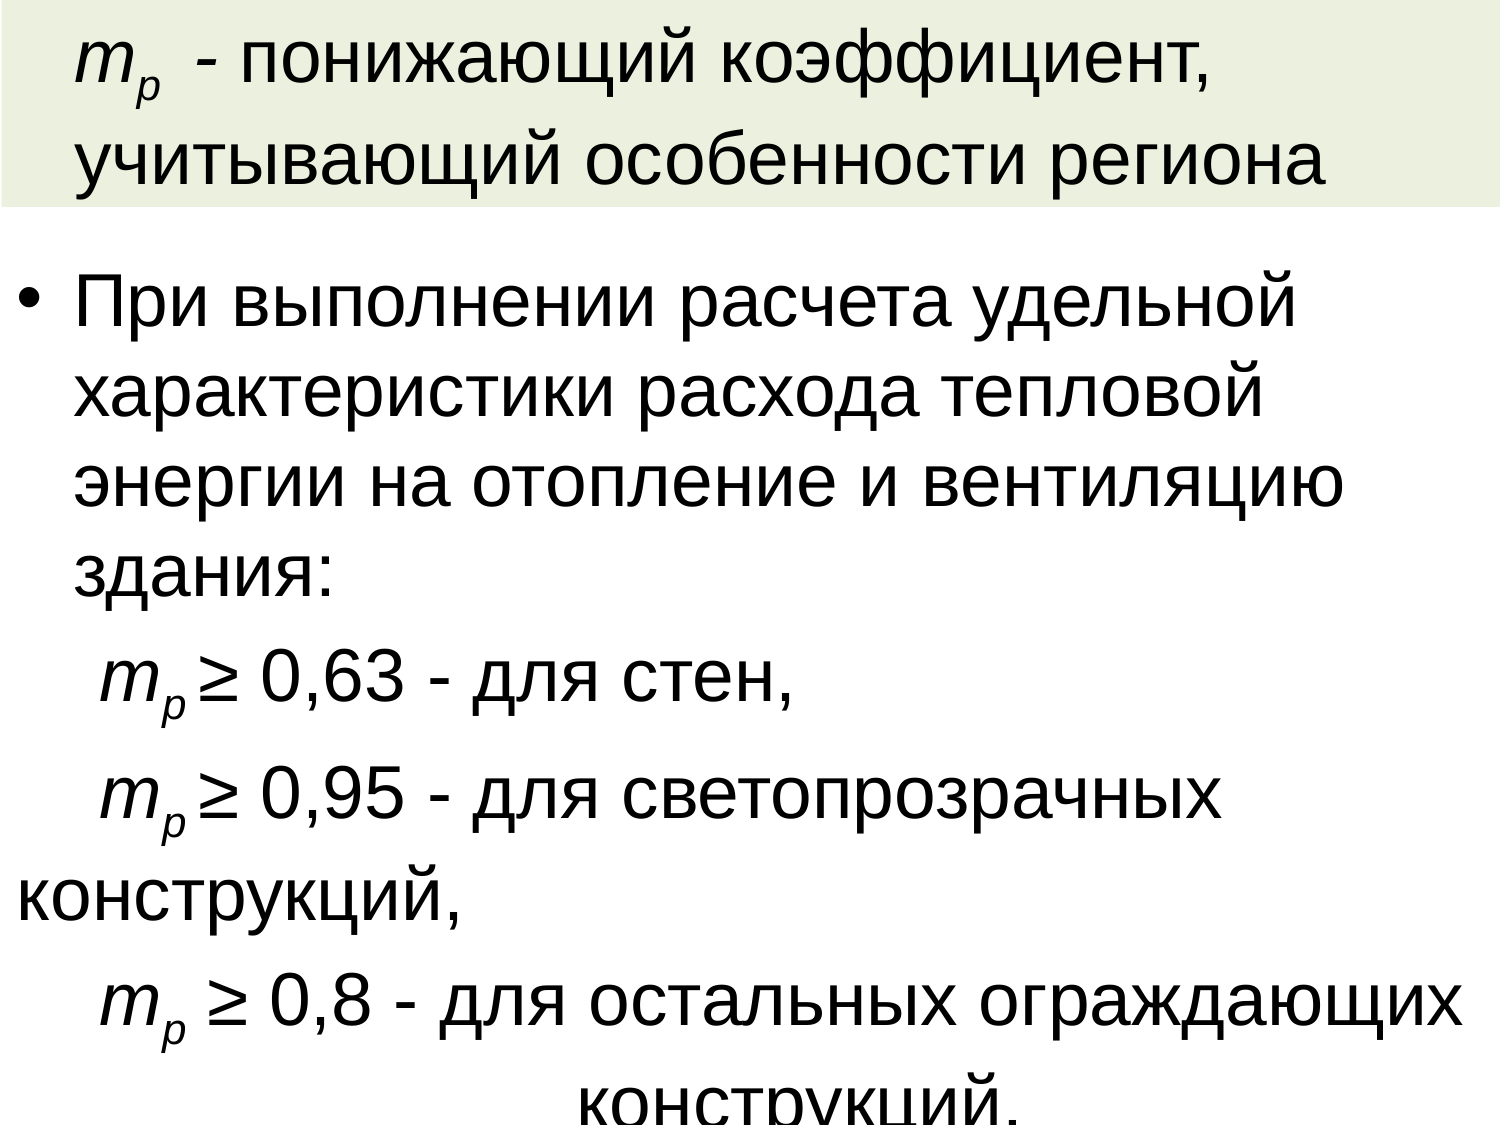

mp  - понижающий коэффициент, учитывающий особенности региона
При выполнении расчета удельной характеристики расхода тепловой энергии на отопление и вентиляцию здания:
    mp ≥ 0,63 - для стен,
    mp ≥ 0,95 - для светопрозрачных конструкций,
    mp ≥ 0,8 - для остальных ограждающих                            конструкций.